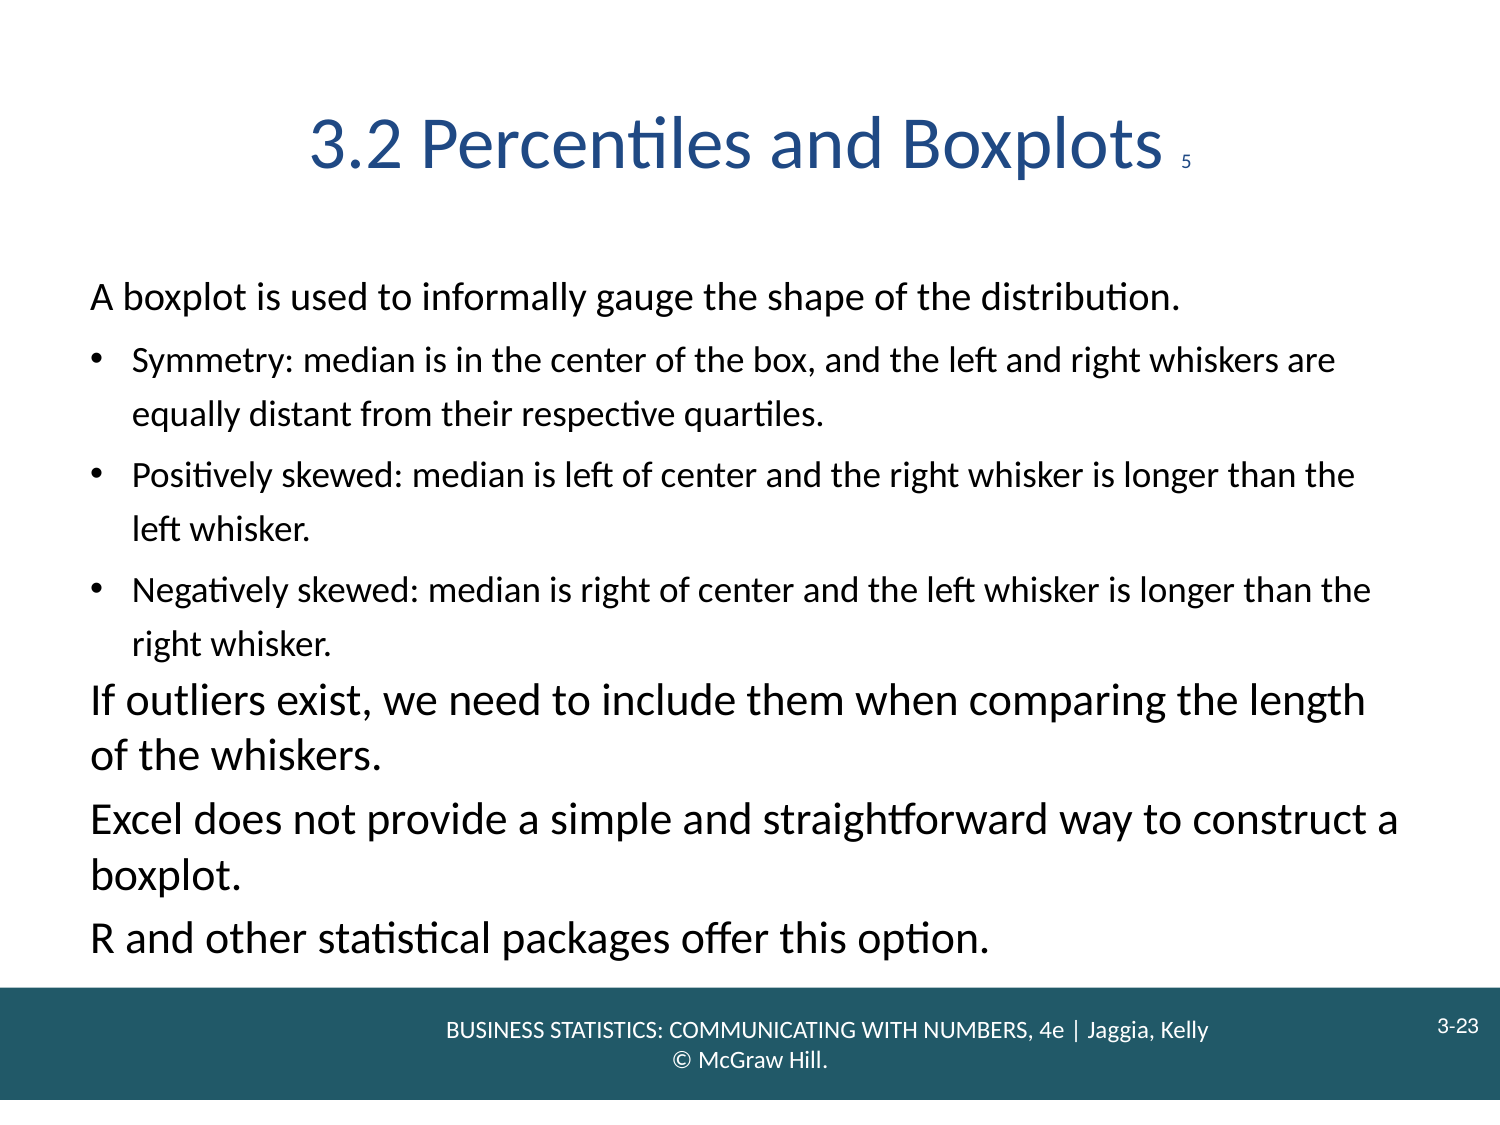

# 3.2 Percentiles and Boxplots 5
A boxplot is used to informally gauge the shape of the distribution.
Symmetry: median is in the center of the box, and the left and right whiskers are equally distant from their respective quartiles.
Positively skewed: median is left of center and the right whisker is longer than the left whisker.
Negatively skewed: median is right of center and the left whisker is longer than the right whisker.
If outliers exist, we need to include them when comparing the length of the whiskers.
Excel does not provide a simple and straightforward way to construct a boxplot.
R and other statistical packages offer this option.